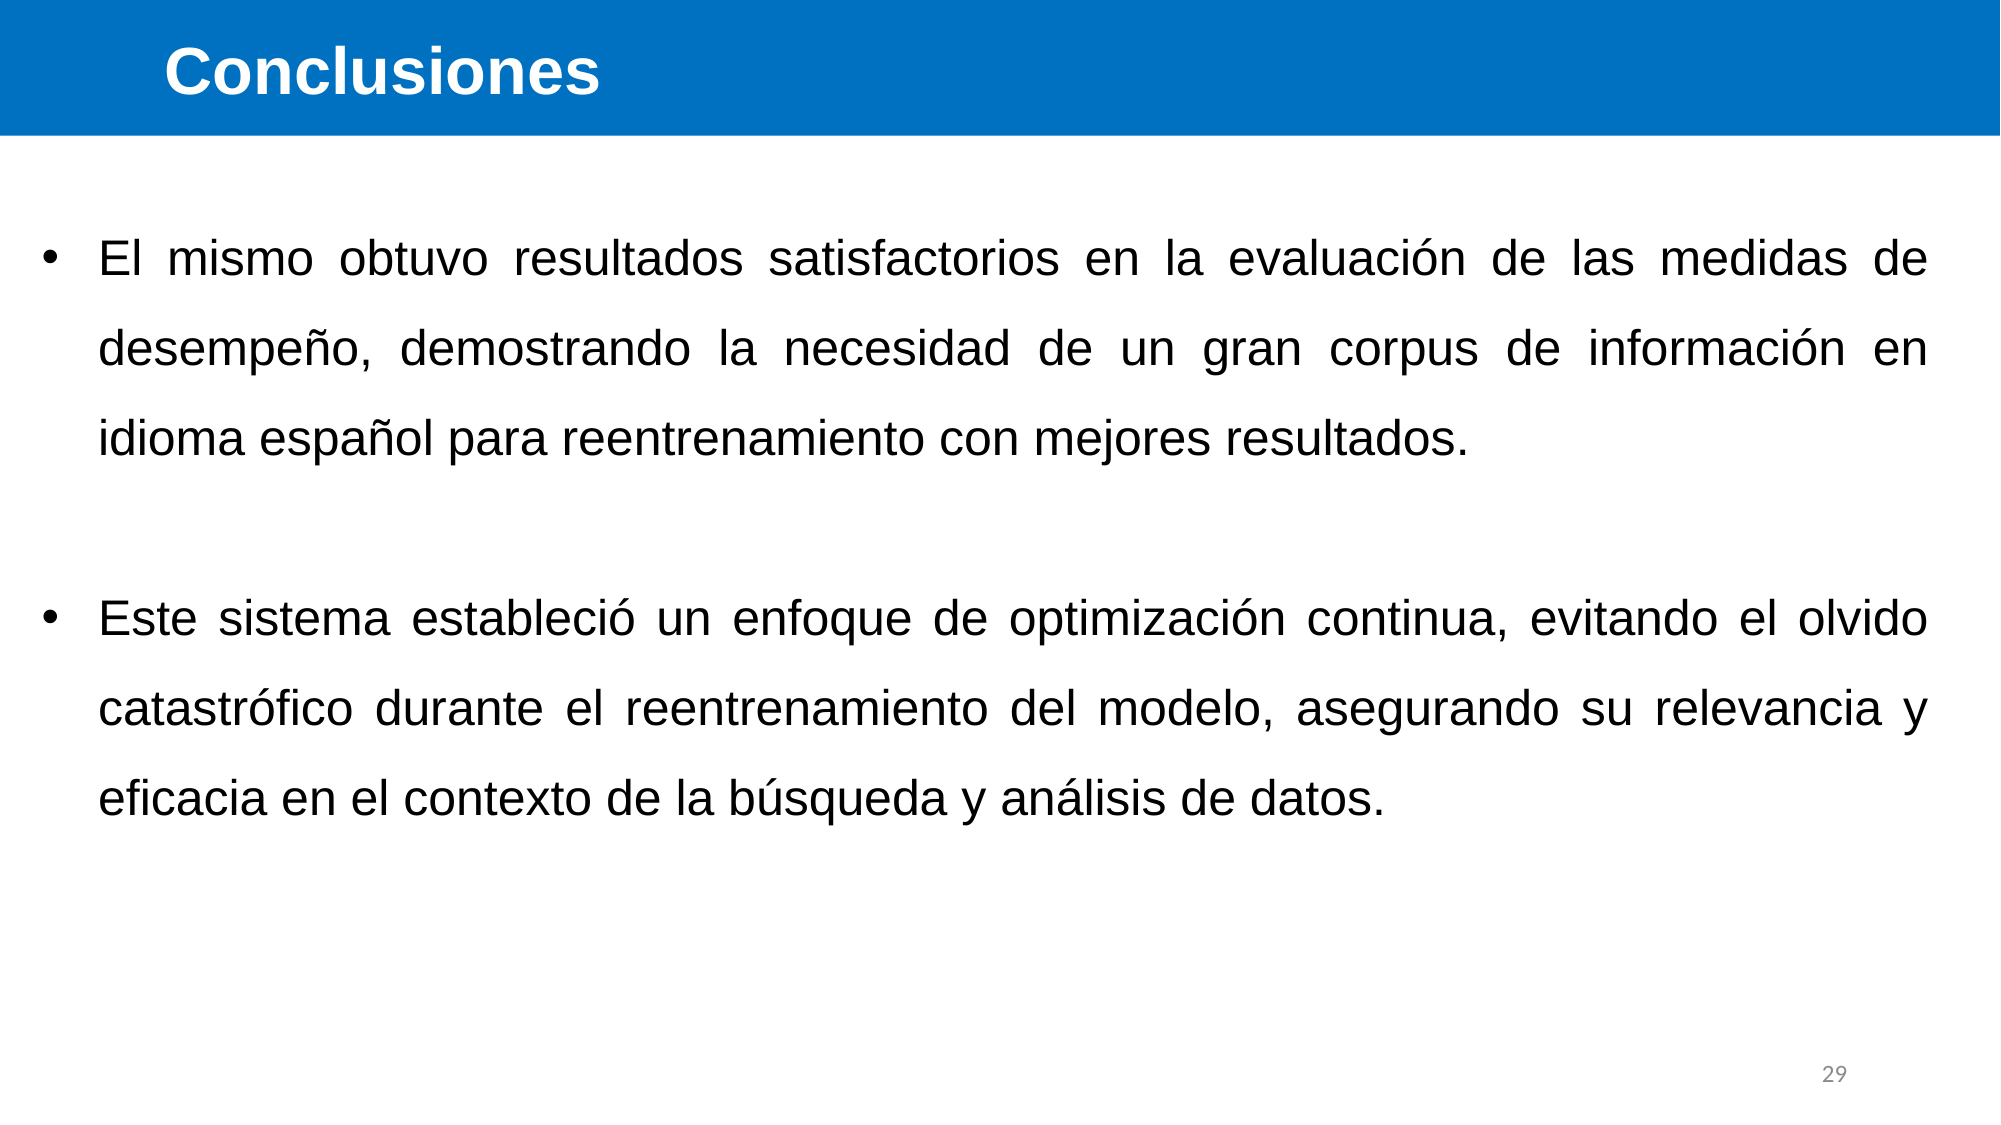

Conclusiones
El mismo obtuvo resultados satisfactorios en la evaluación de las medidas de desempeño, demostrando la necesidad de un gran corpus de información en idioma español para reentrenamiento con mejores resultados.

Este sistema estableció un enfoque de optimización continua, evitando el olvido catastrófico durante el reentrenamiento del modelo, asegurando su relevancia y eficacia en el contexto de la búsqueda y análisis de datos.
29